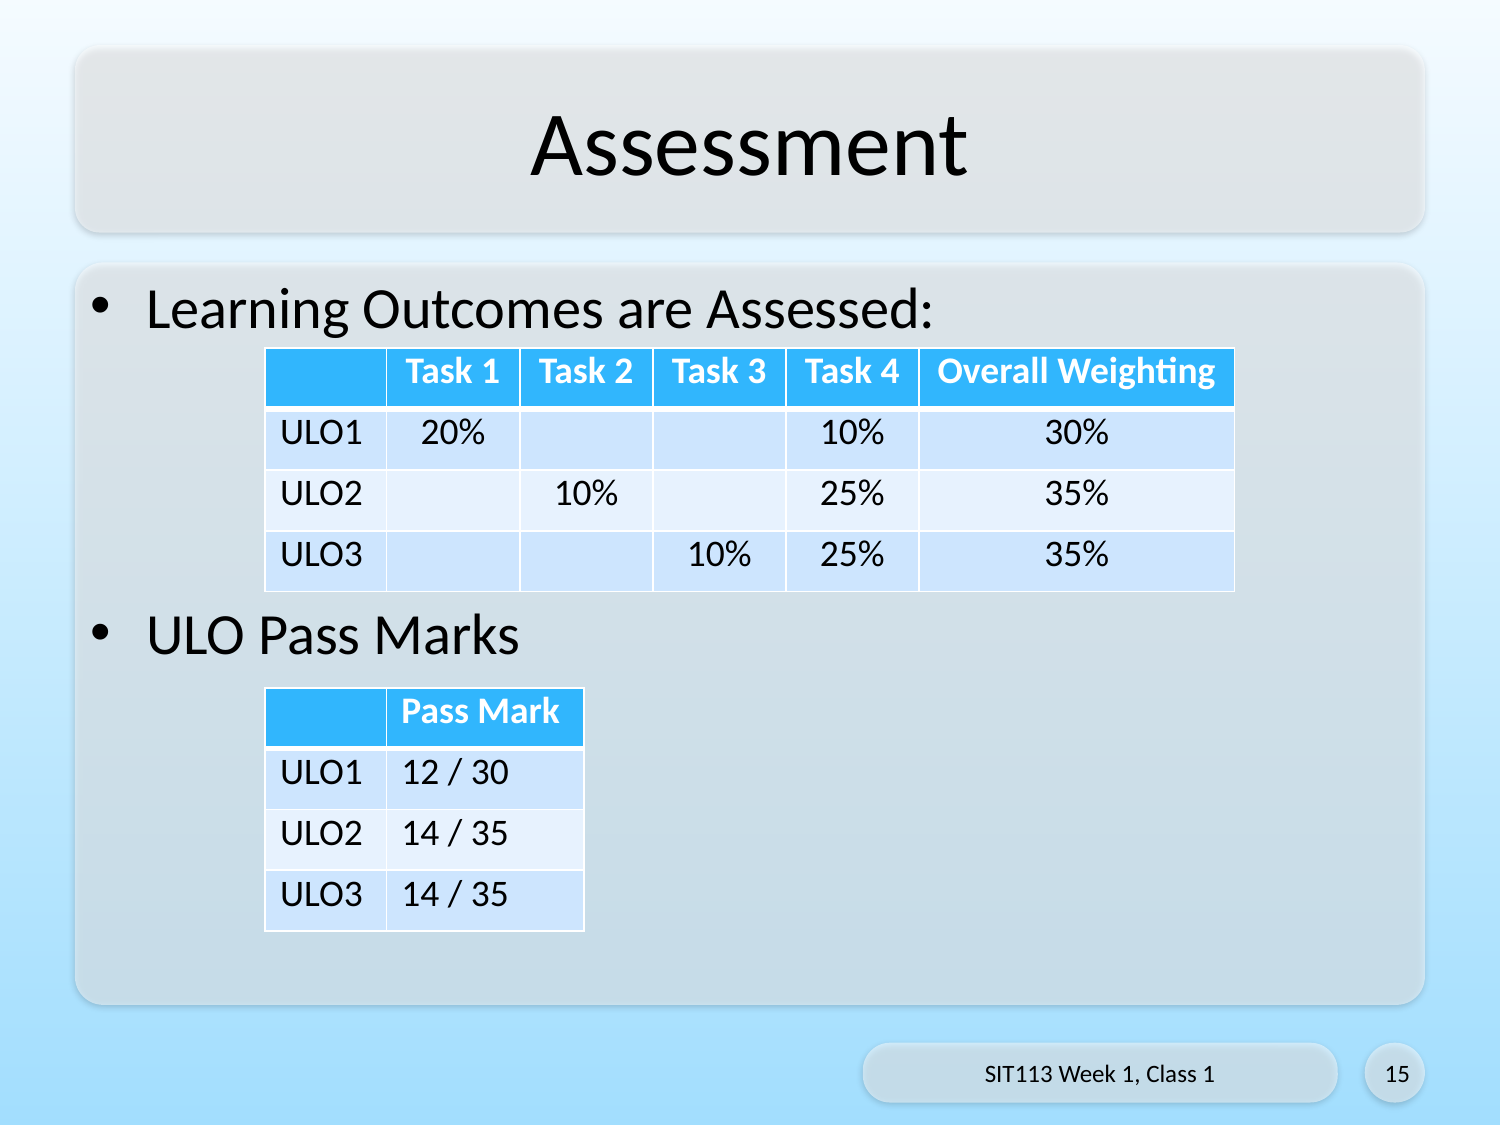

# Assessment
Learning Outcomes are Assessed:

ULO Pass Marks
|  | Task 1 | Task 2 | Task 3 | Task 4 | Overall Weighting |
| --- | --- | --- | --- | --- | --- |
| ULO1 | 20% |  |  | 10% | 30% |
| ULO2 |  | 10% |  | 25% | 35% |
| ULO3 |  |  | 10% | 25% | 35% |
|  | Pass Mark |
| --- | --- |
| ULO1 | 12 / 30 |
| ULO2 | 14 / 35 |
| ULO3 | 14 / 35 |
SIT113 Week 1, Class 1
15